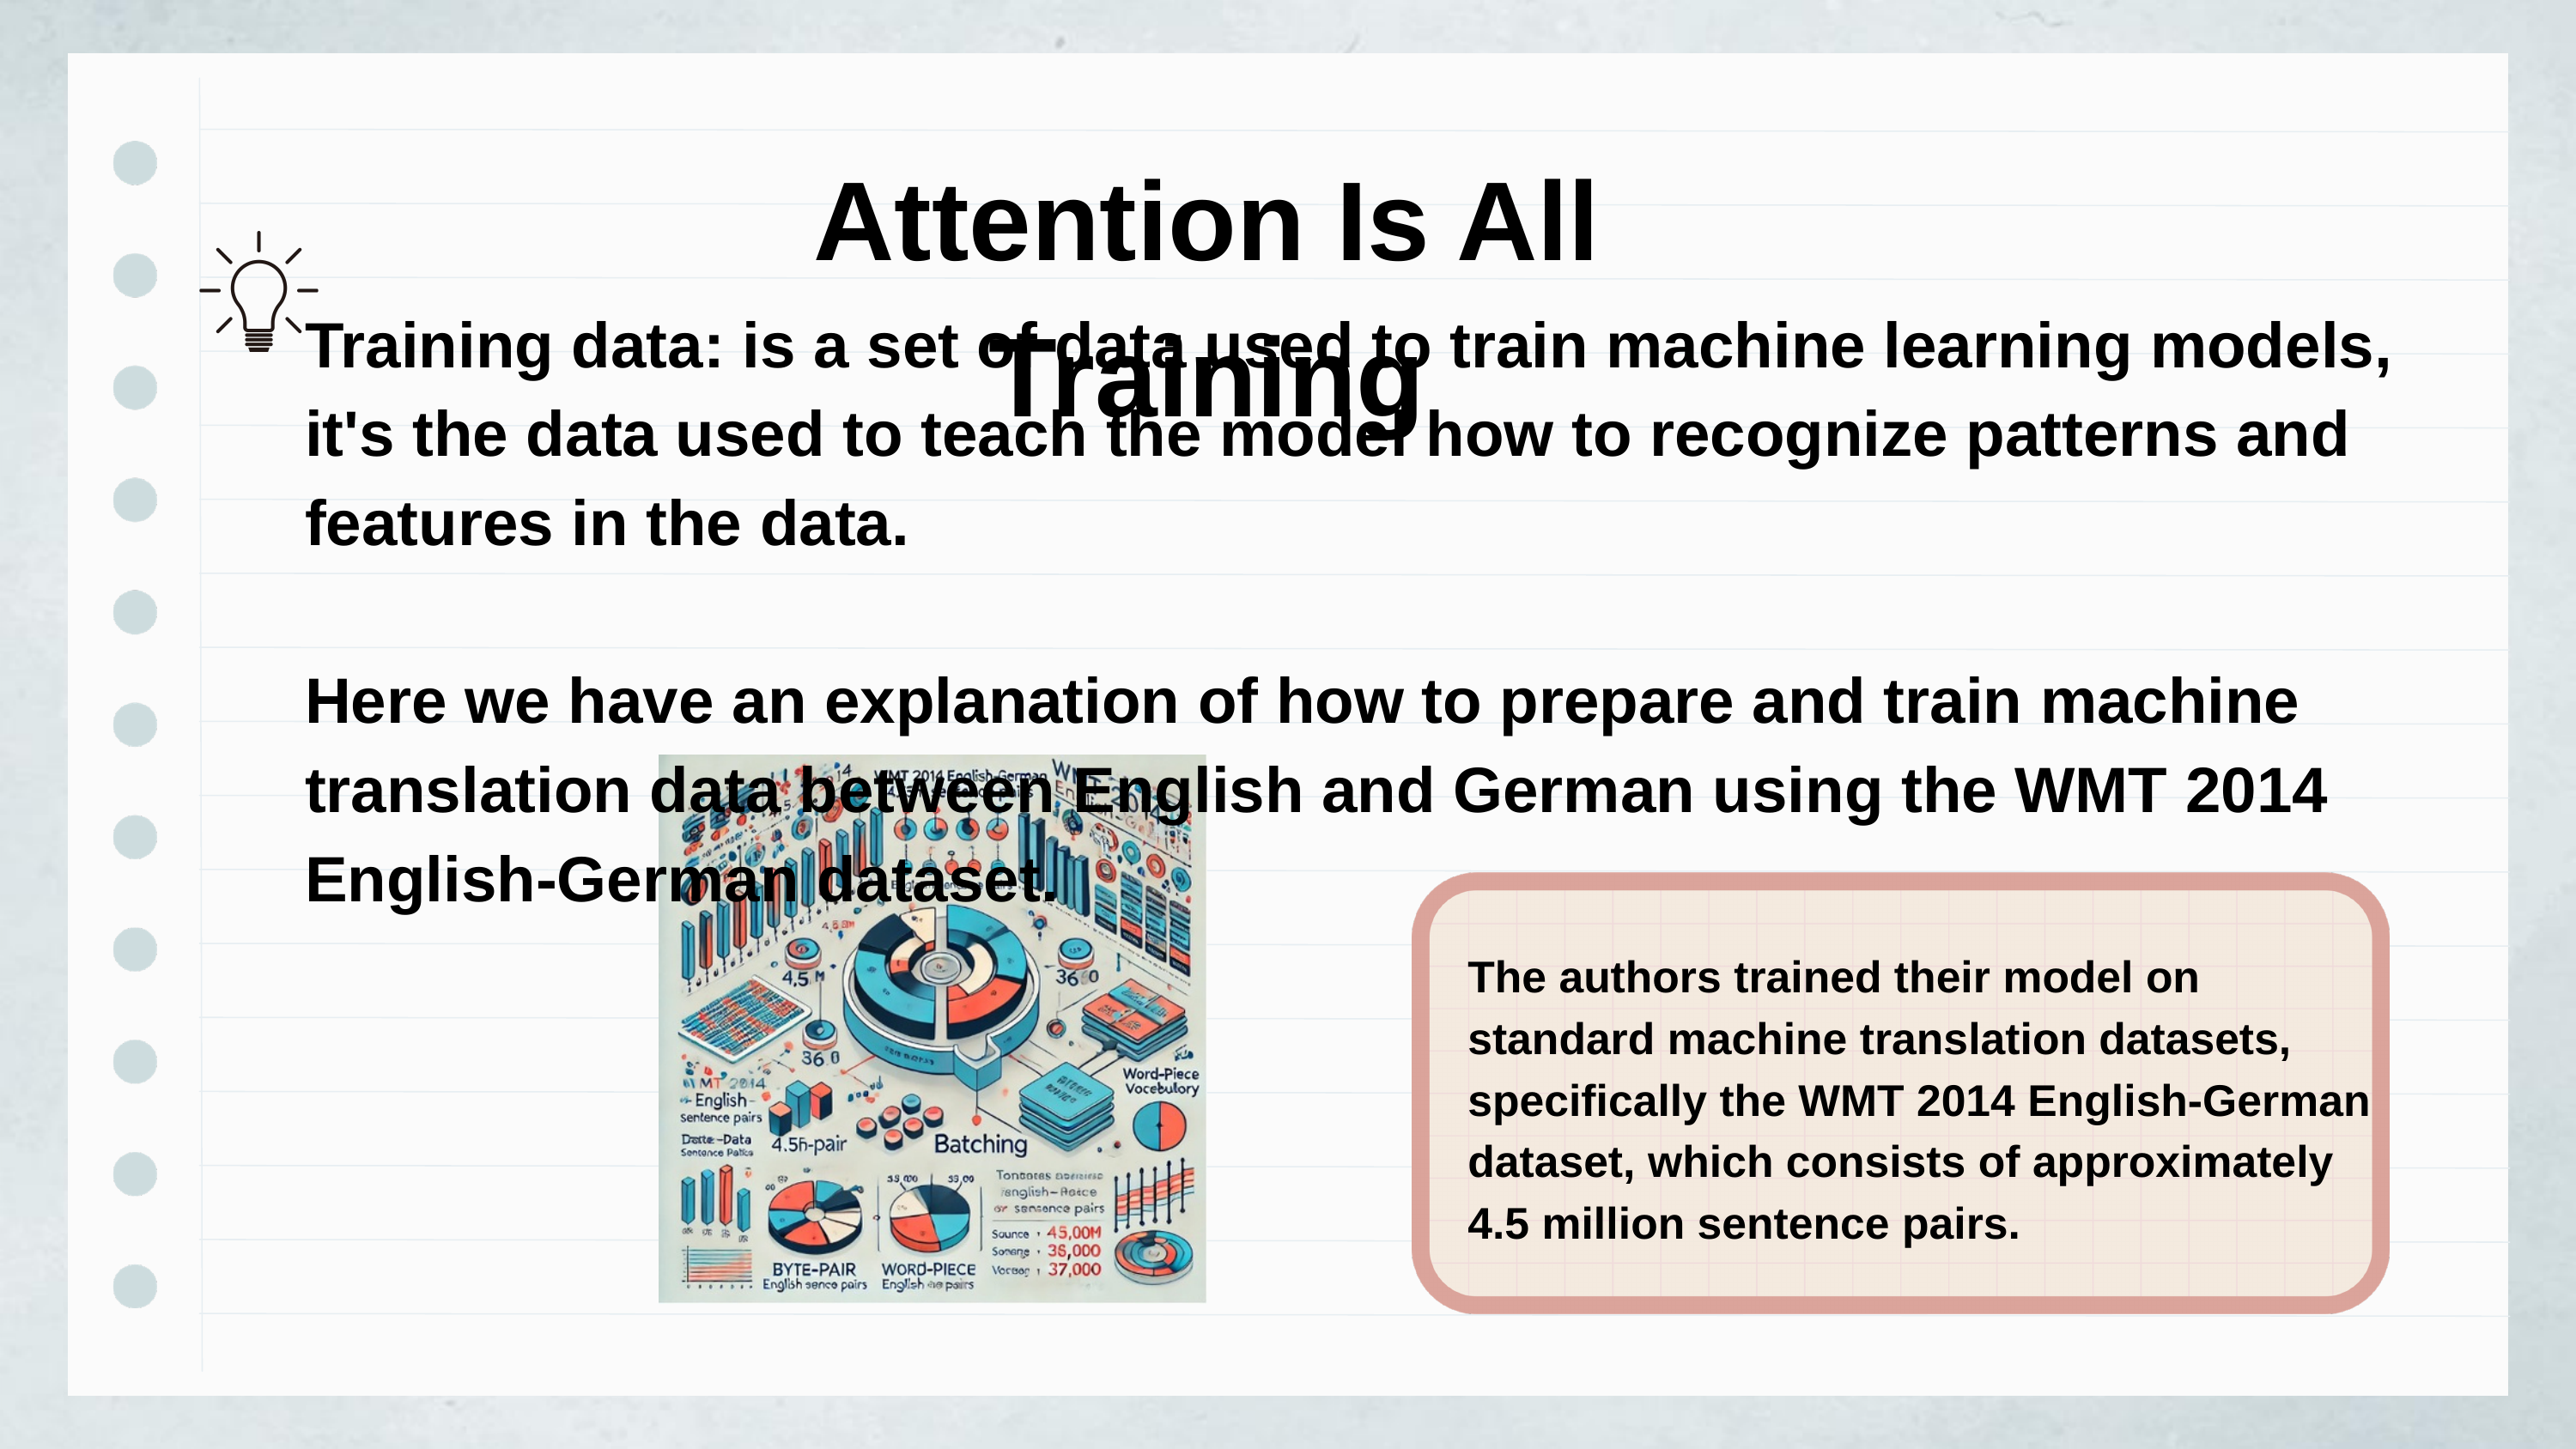

Attention Is All Training

Training data: is a set of data used to train machine learning models, it's the data used to teach the model how to recognize patterns and features in the data.

Here we have an explanation of how to prepare and train machine translation data between English and German using the WMT 2014 English-German dataset.

The authors trained their model on standard machine translation datasets, specifically the WMT 2014 English-German dataset, which consists of approximately 4.5 million sentence pairs.